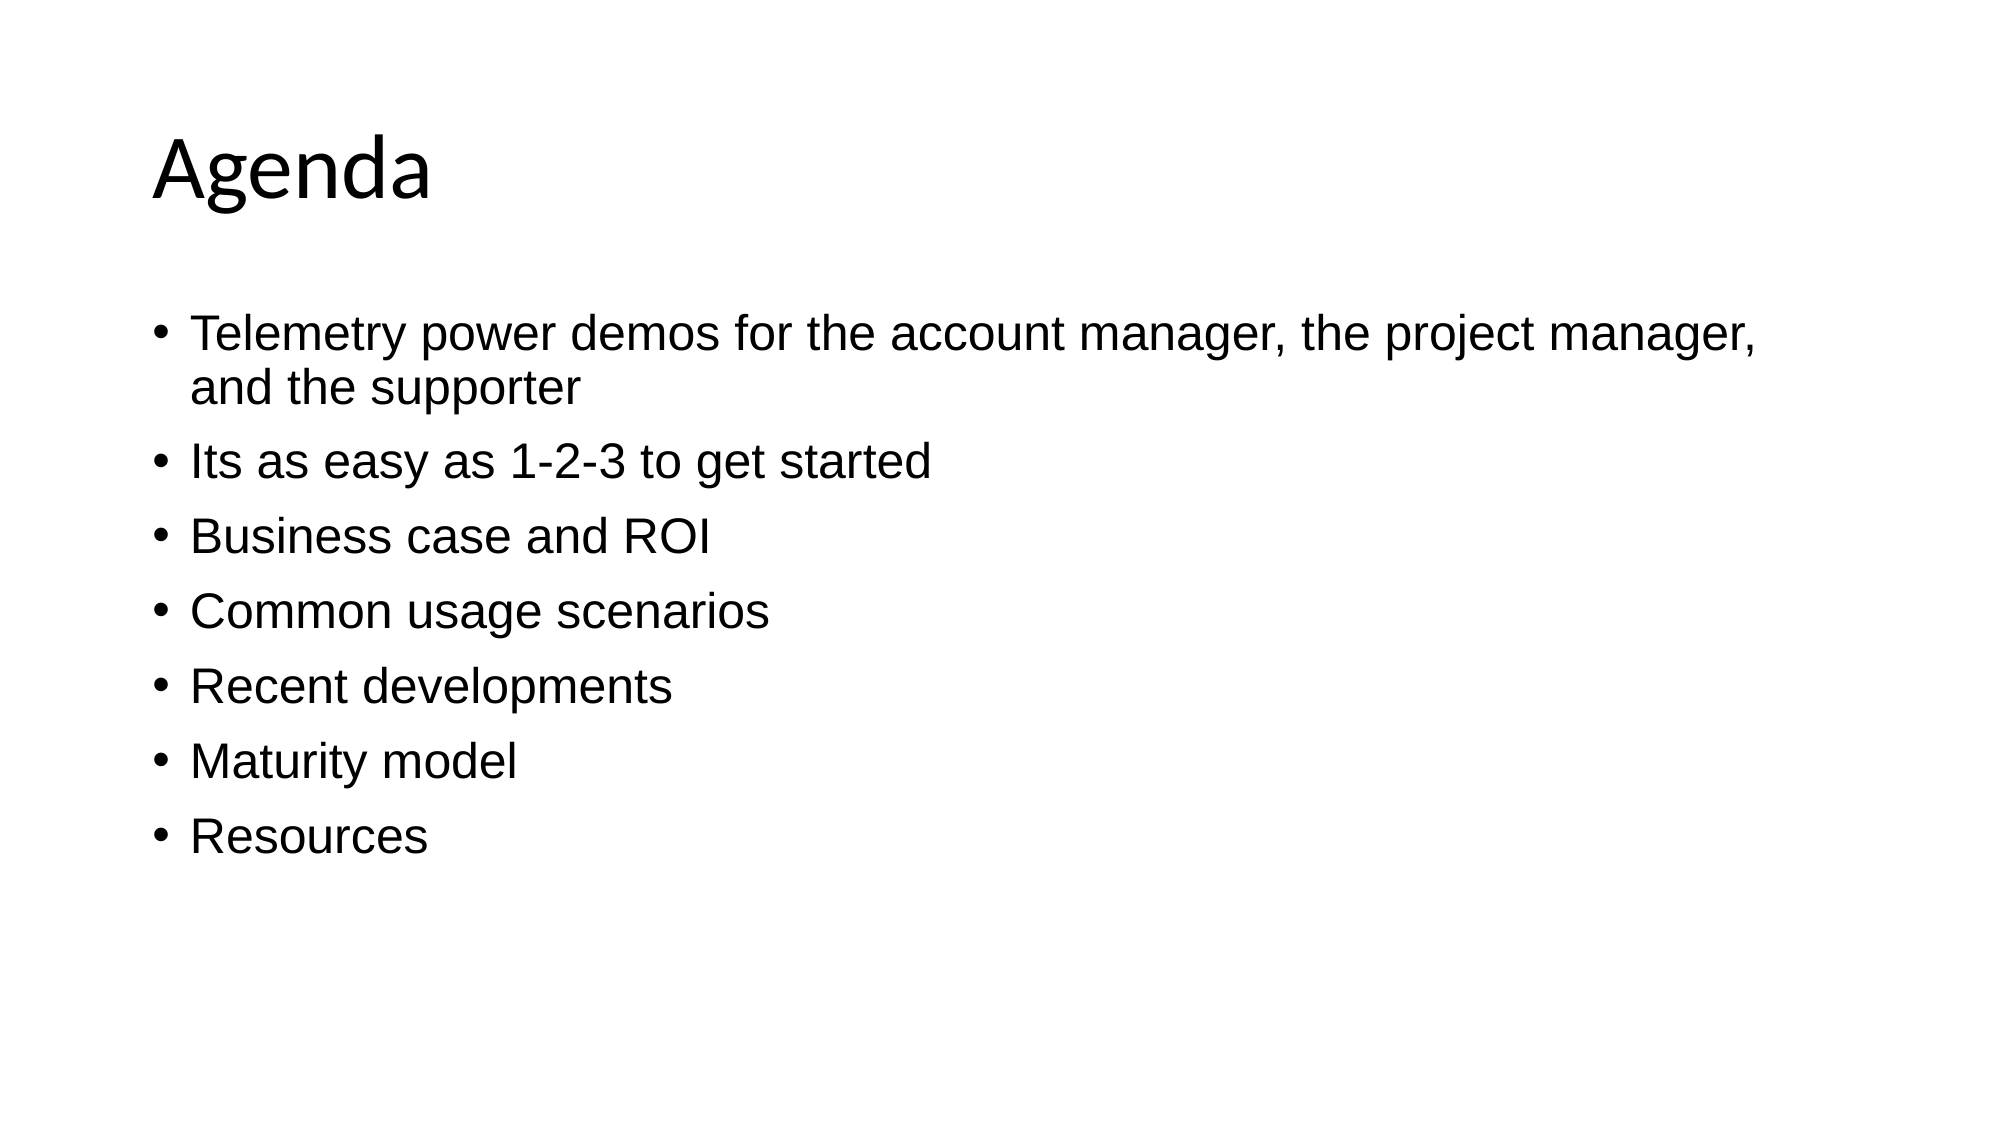

# Agenda
Telemetry power demos for the account manager, the project manager, and the supporter
Its as easy as 1-2-3 to get started
Business case and ROI
Common usage scenarios
Recent developments
Maturity model
Resources